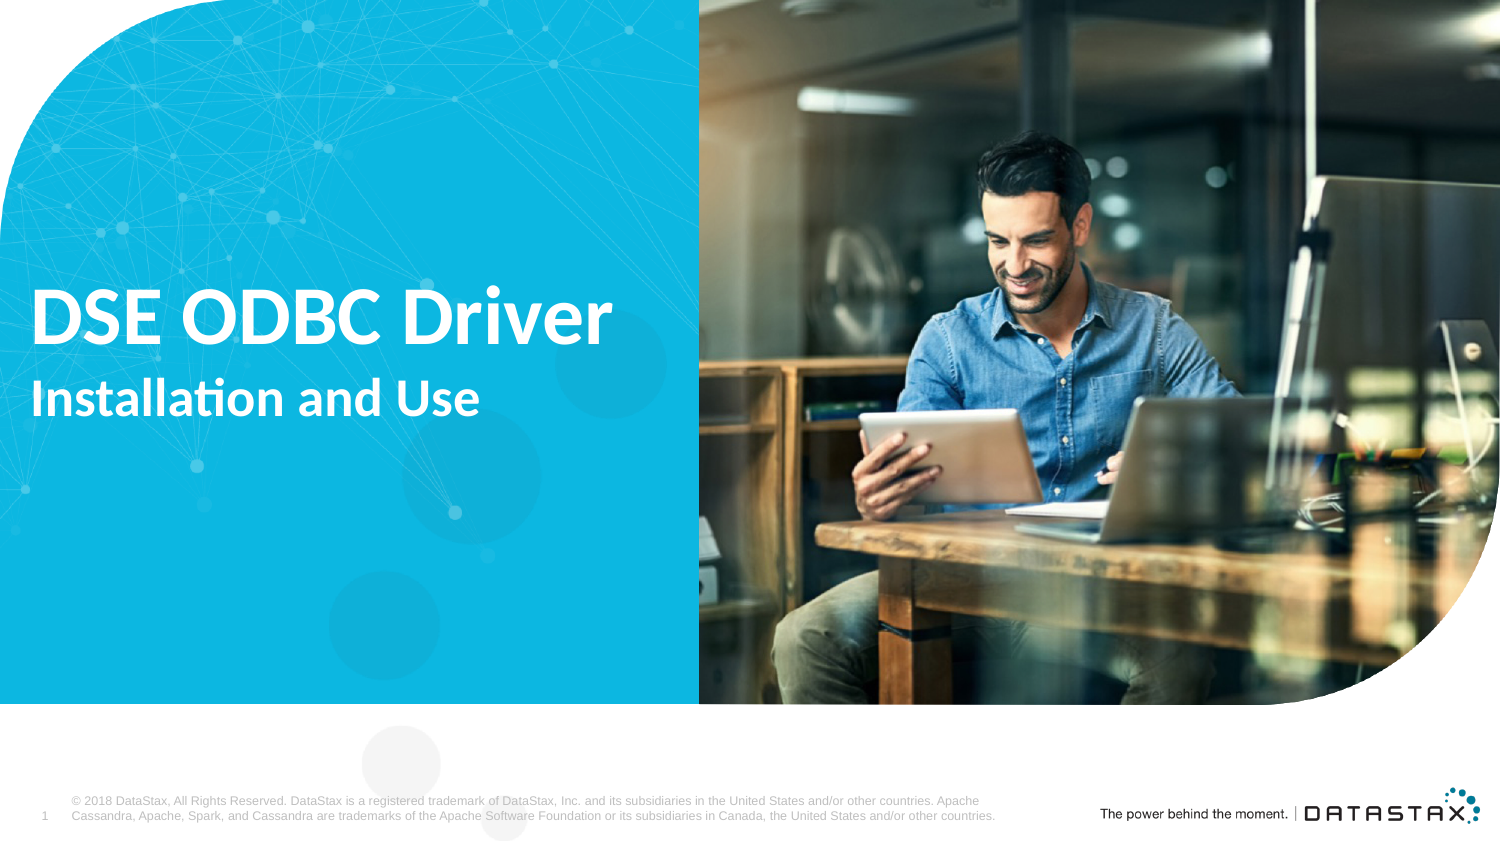

# DSE ODBC Driver Installation and Use
Confidential
1
© 2018 DataStax, All Rights Reserved. DataStax is a registered trademark of DataStax, Inc. and its subsidiaries in the United States and/or other countries. Apache Cassandra, Apache, Spark, and Cassandra are trademarks of the Apache Software Foundation or its subsidiaries in Canada, the United States and/or other countries.
© DataStax, All Rights Reserved.